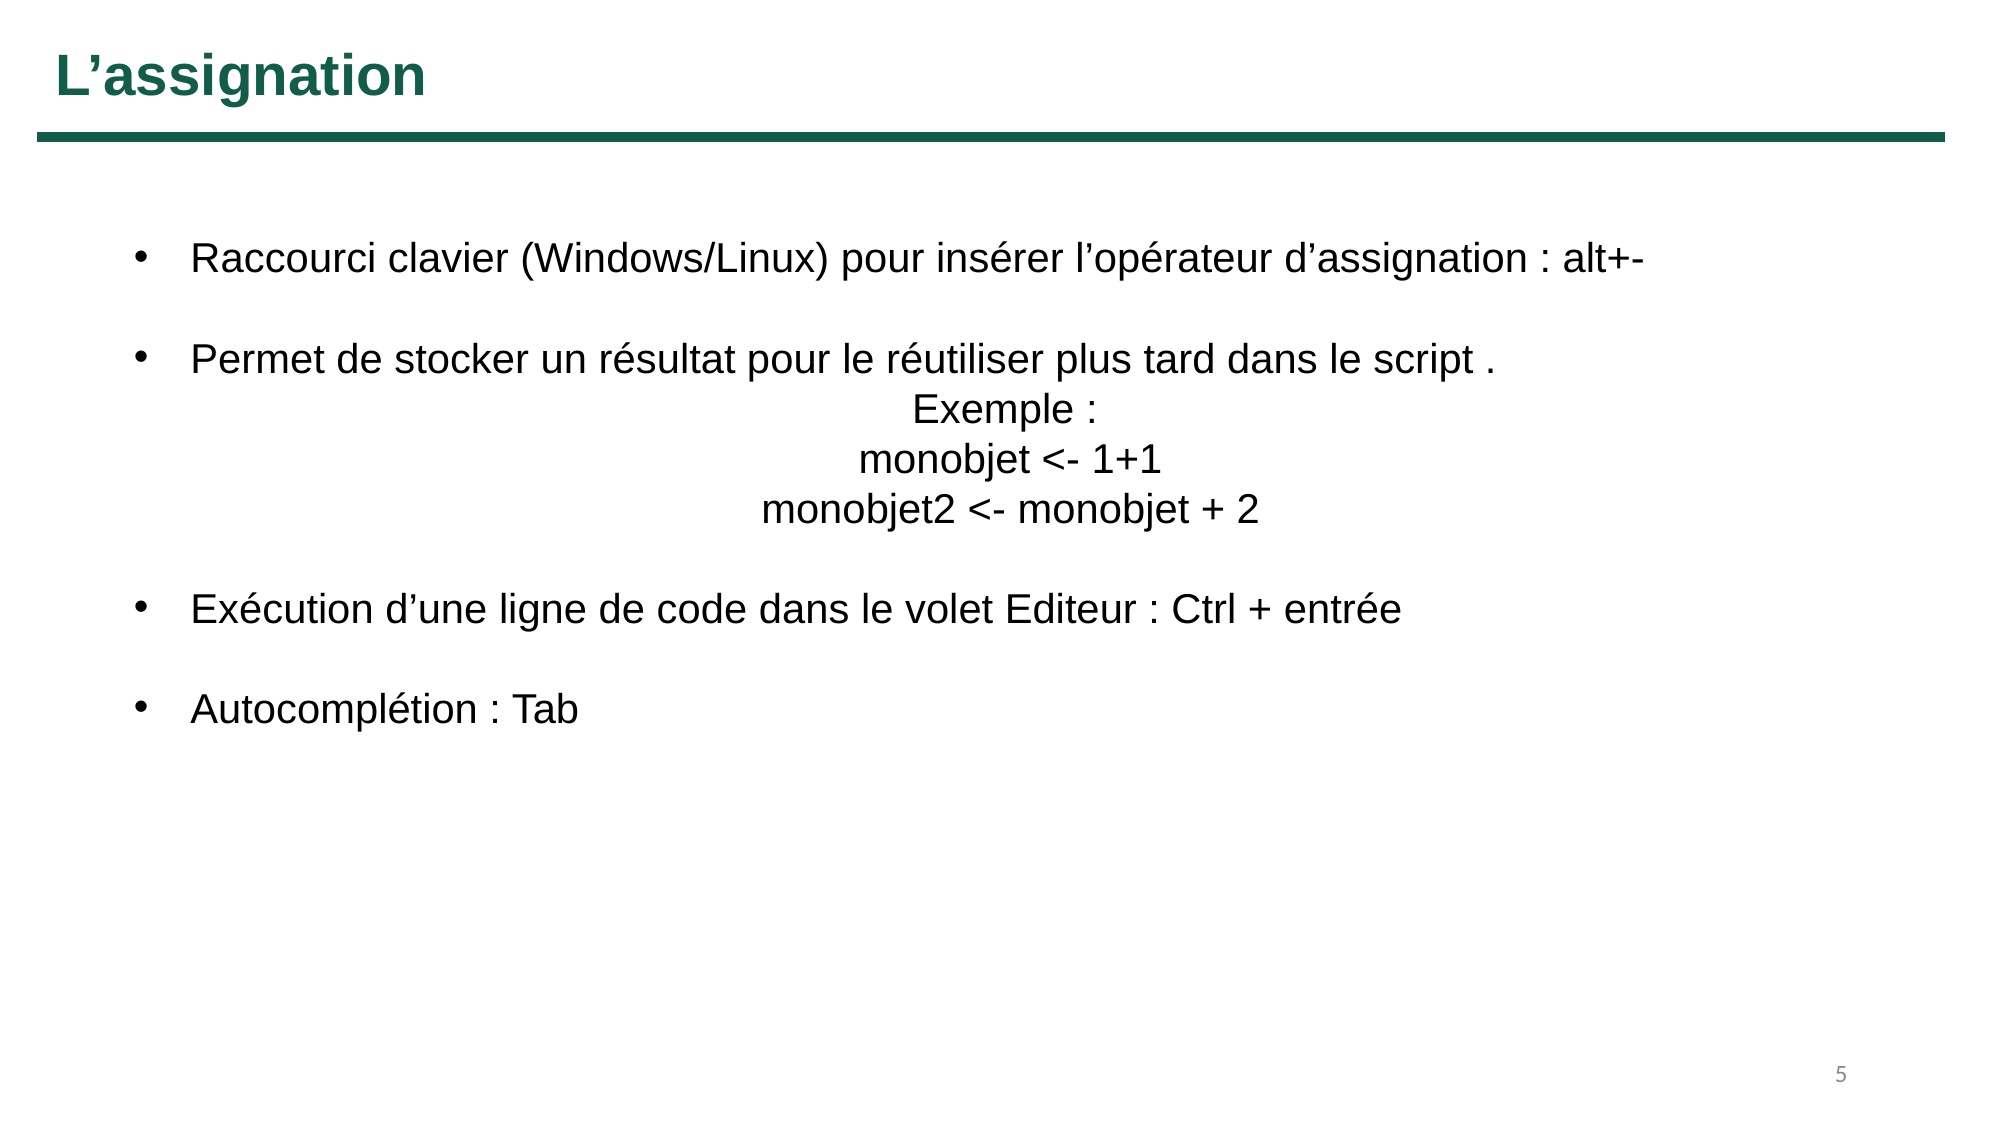

L’assignation

Raccourci clavier (Windows/Linux) pour insérer l’opérateur d’assignation : alt+-

Permet de stocker un résultat pour le réutiliser plus tard dans le script .
Exemple :
monobjet <- 1+1
monobjet2 <- monobjet + 2

Exécution d’une ligne de code dans le volet Editeur : Ctrl + entrée

Autocomplétion : Tab

5